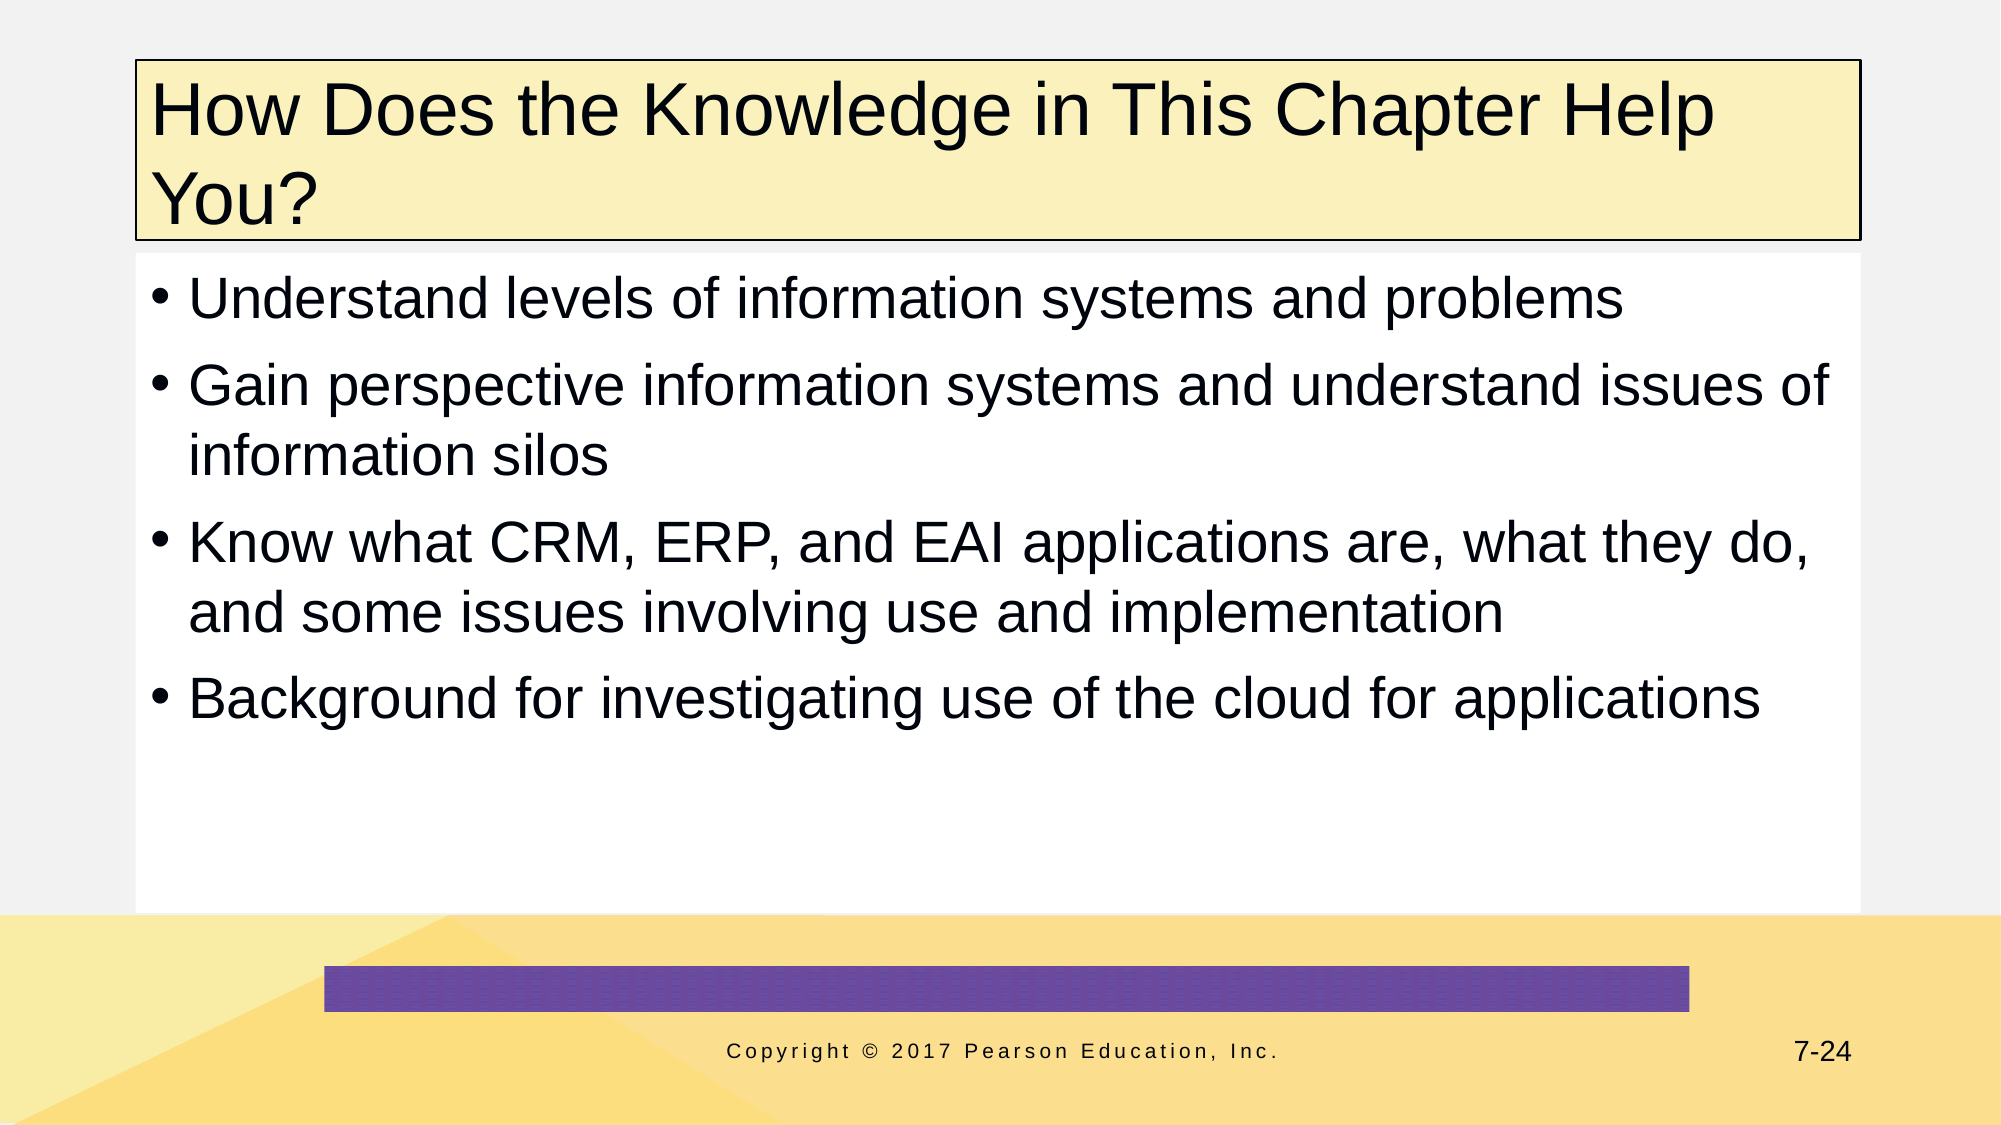

# How Does the Knowledge in This Chapter Help You?
Understand levels of information systems and problems
Gain perspective information systems and understand issues of information silos
Know what CRM, ERP, and EAI applications are, what they do, and some issues involving use and implementation
Background for investigating use of the cloud for applications
Copyright © 2017 Pearson Education, Inc.